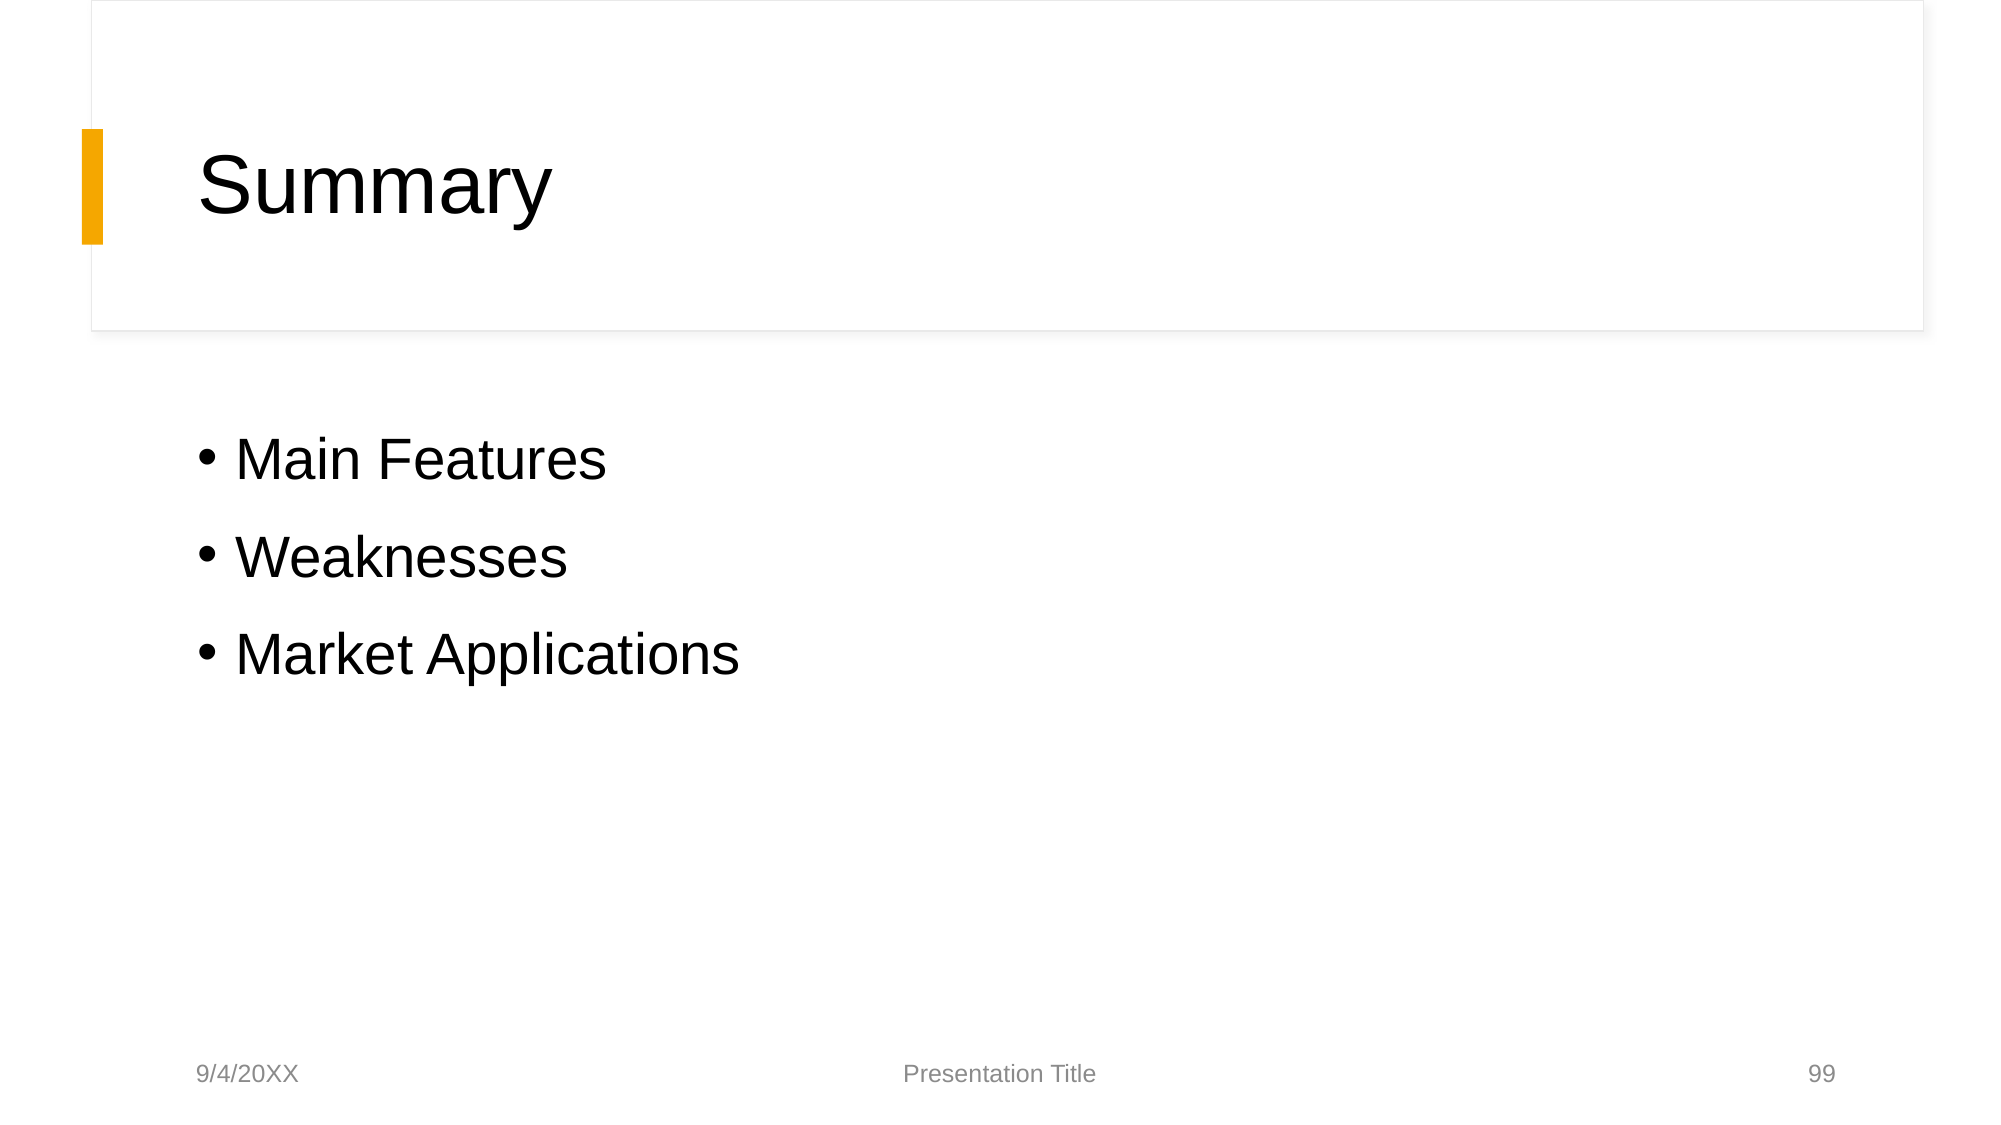

# Summary
Main Features
Weaknesses
Market Applications
9/4/20XX
Presentation Title
99